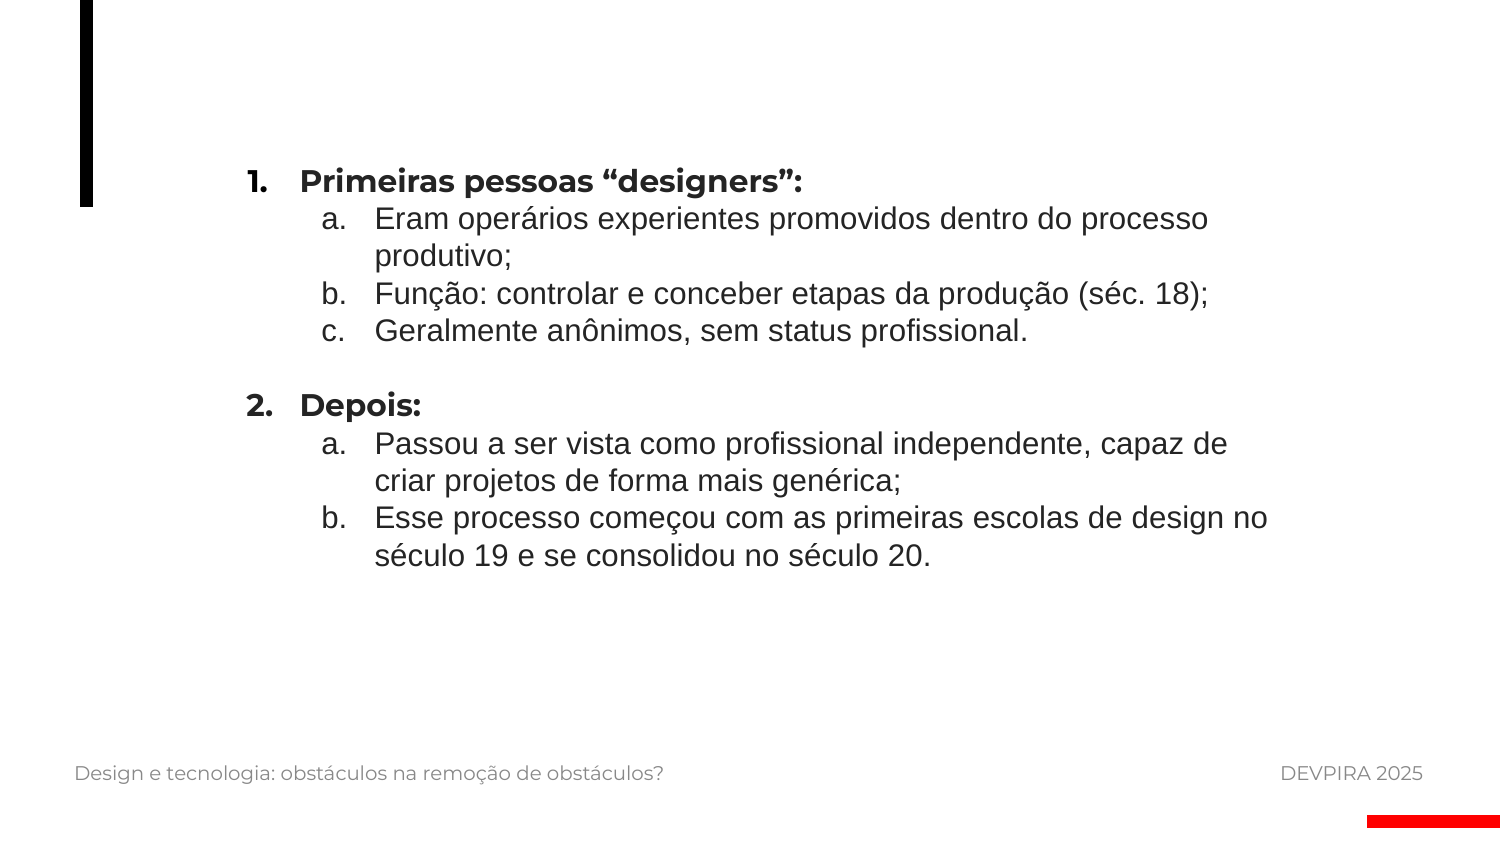

Primeiras pessoas “designers”:
Eram operários experientes promovidos dentro do processo produtivo;
Função: controlar e conceber etapas da produção (séc. 18);
Geralmente anônimos, sem status profissional.

Depois:
Passou a ser vista como profissional independente, capaz de criar projetos de forma mais genérica;
Esse processo começou com as primeiras escolas de design no século 19 e se consolidou no século 20.
Design e tecnologia: obstáculos na remoção de obstáculos?
DEVPIRA 2025